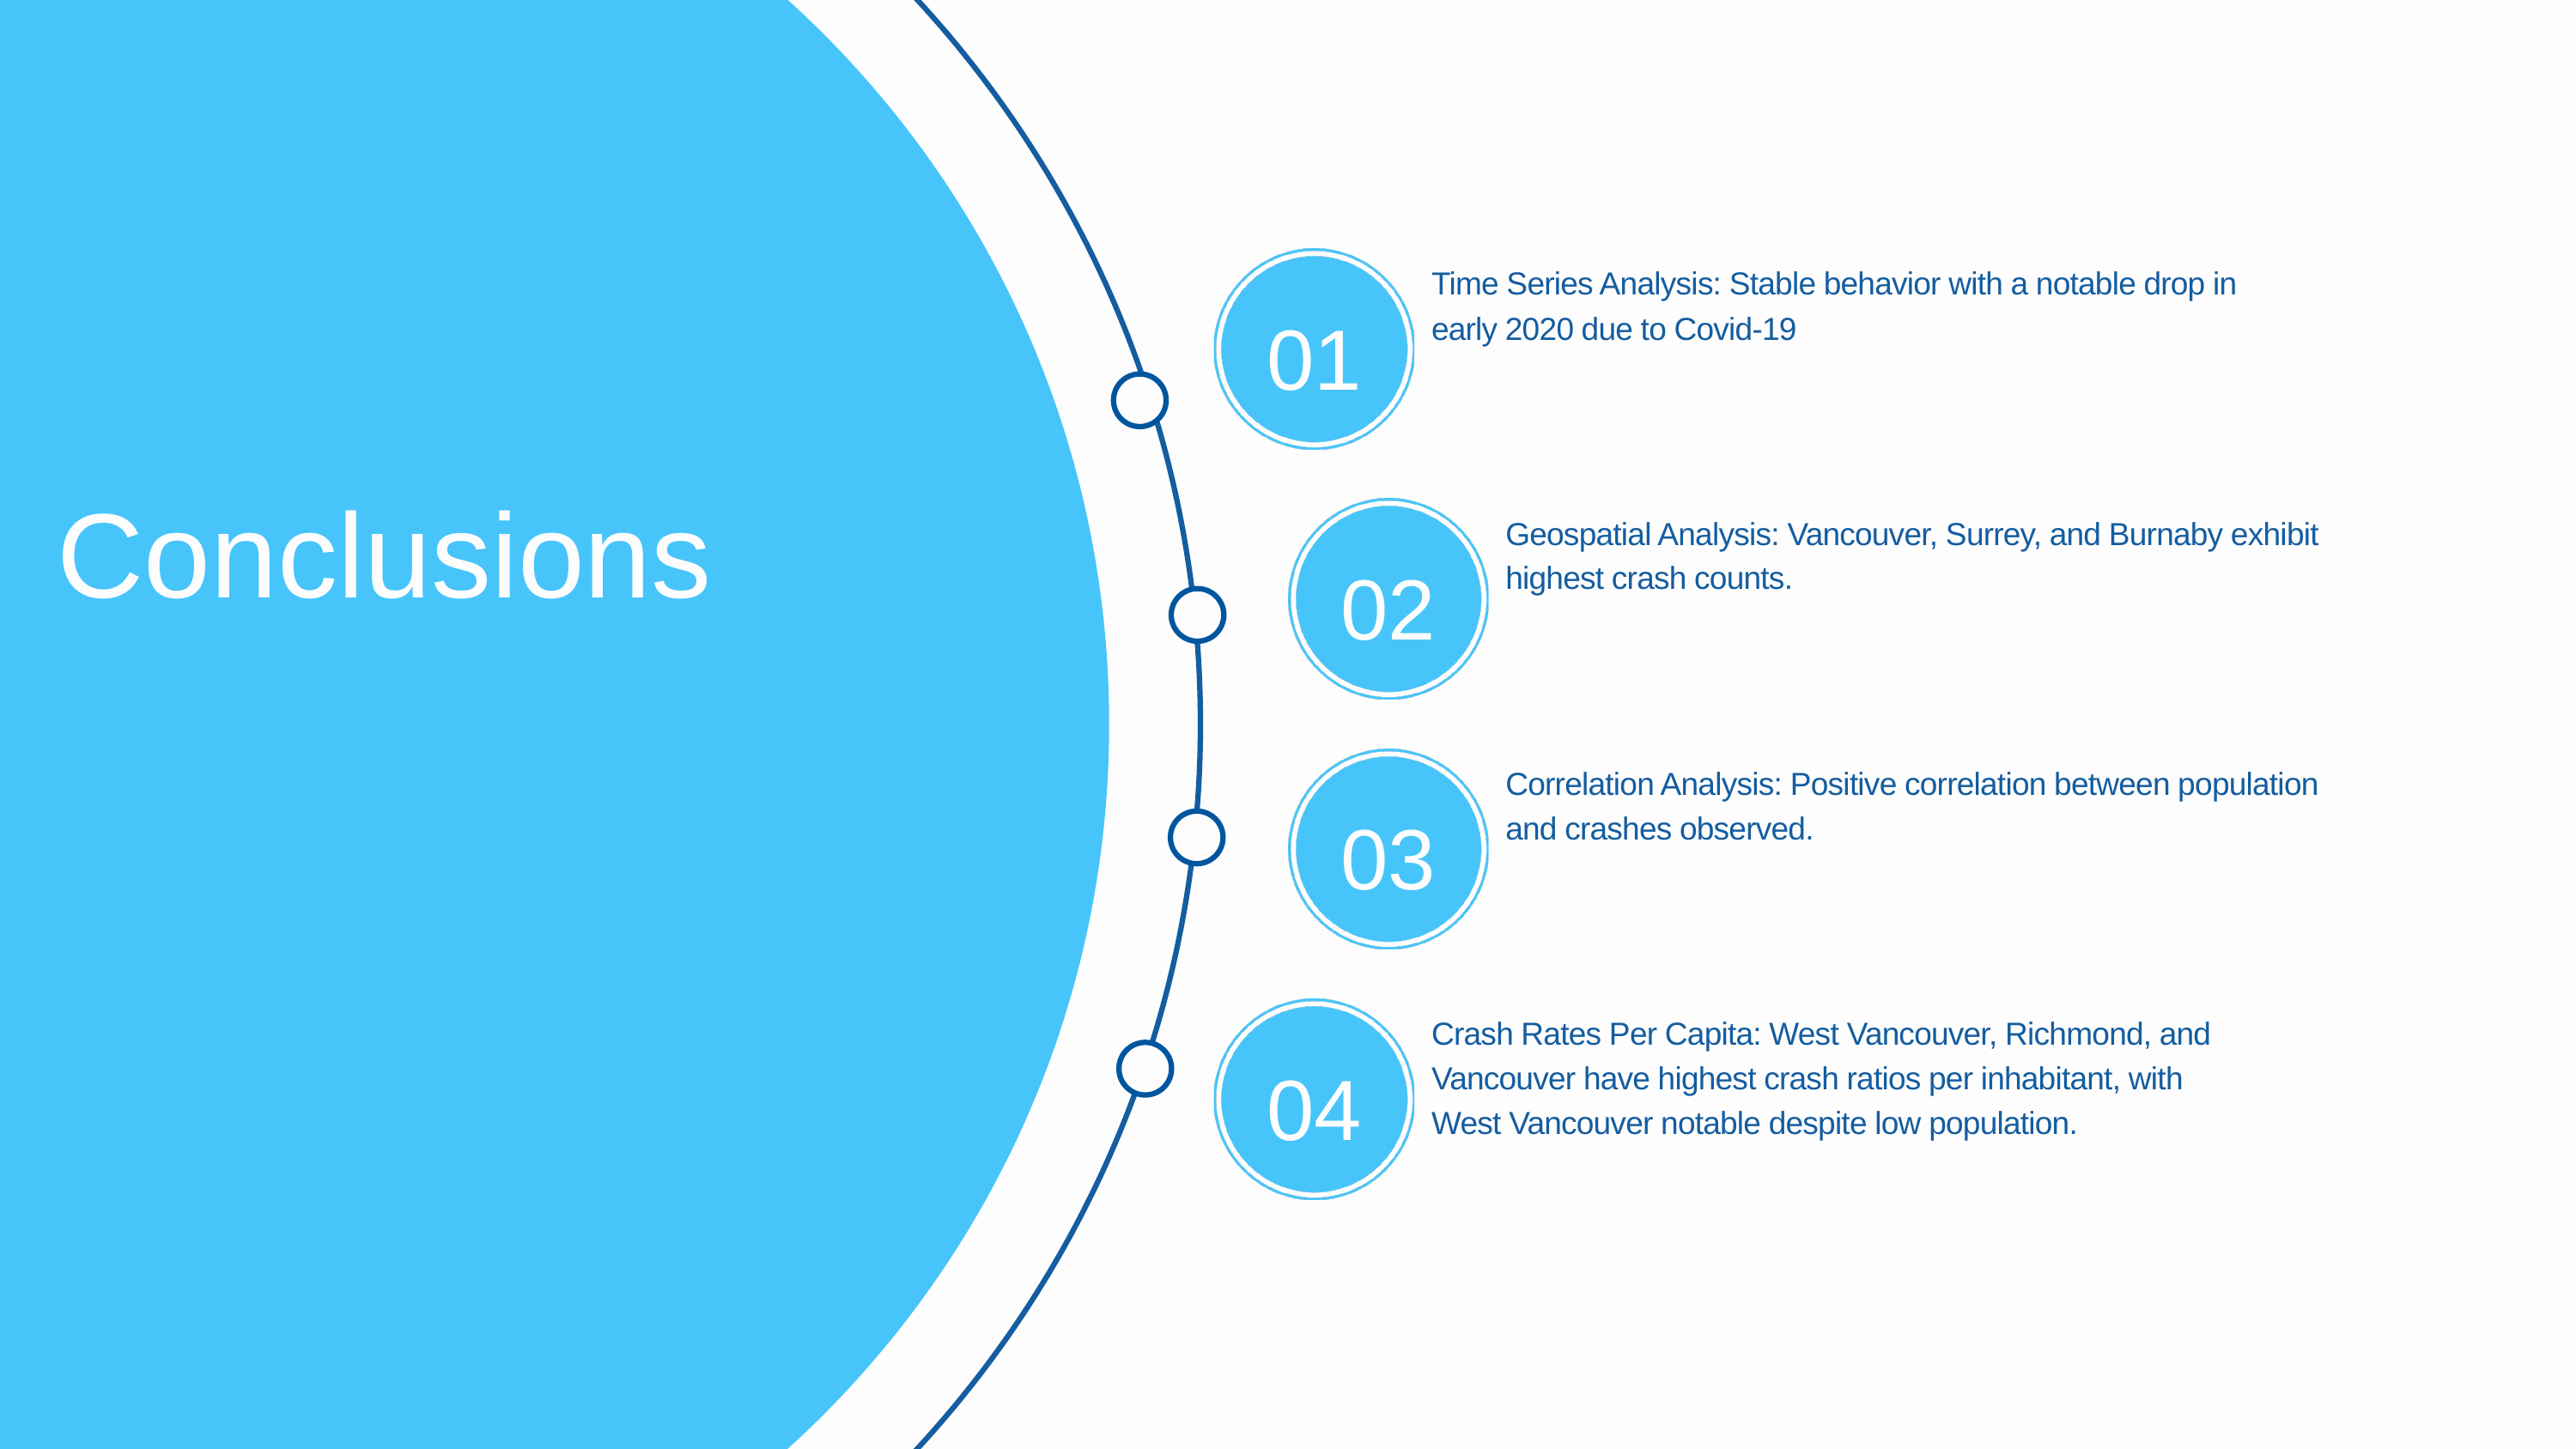

Time Series Analysis: Stable behavior with a notable drop in early 2020 due to Covid-19
01

Conclusions

Geospatial Analysis: Vancouver, Surrey, and Burnaby exhibit highest crash counts.
02

Correlation Analysis: Positive correlation between population and crashes observed.
03

Crash Rates Per Capita: West Vancouver, Richmond, and Vancouver have highest crash ratios per inhabitant, with West Vancouver notable despite low population.
04